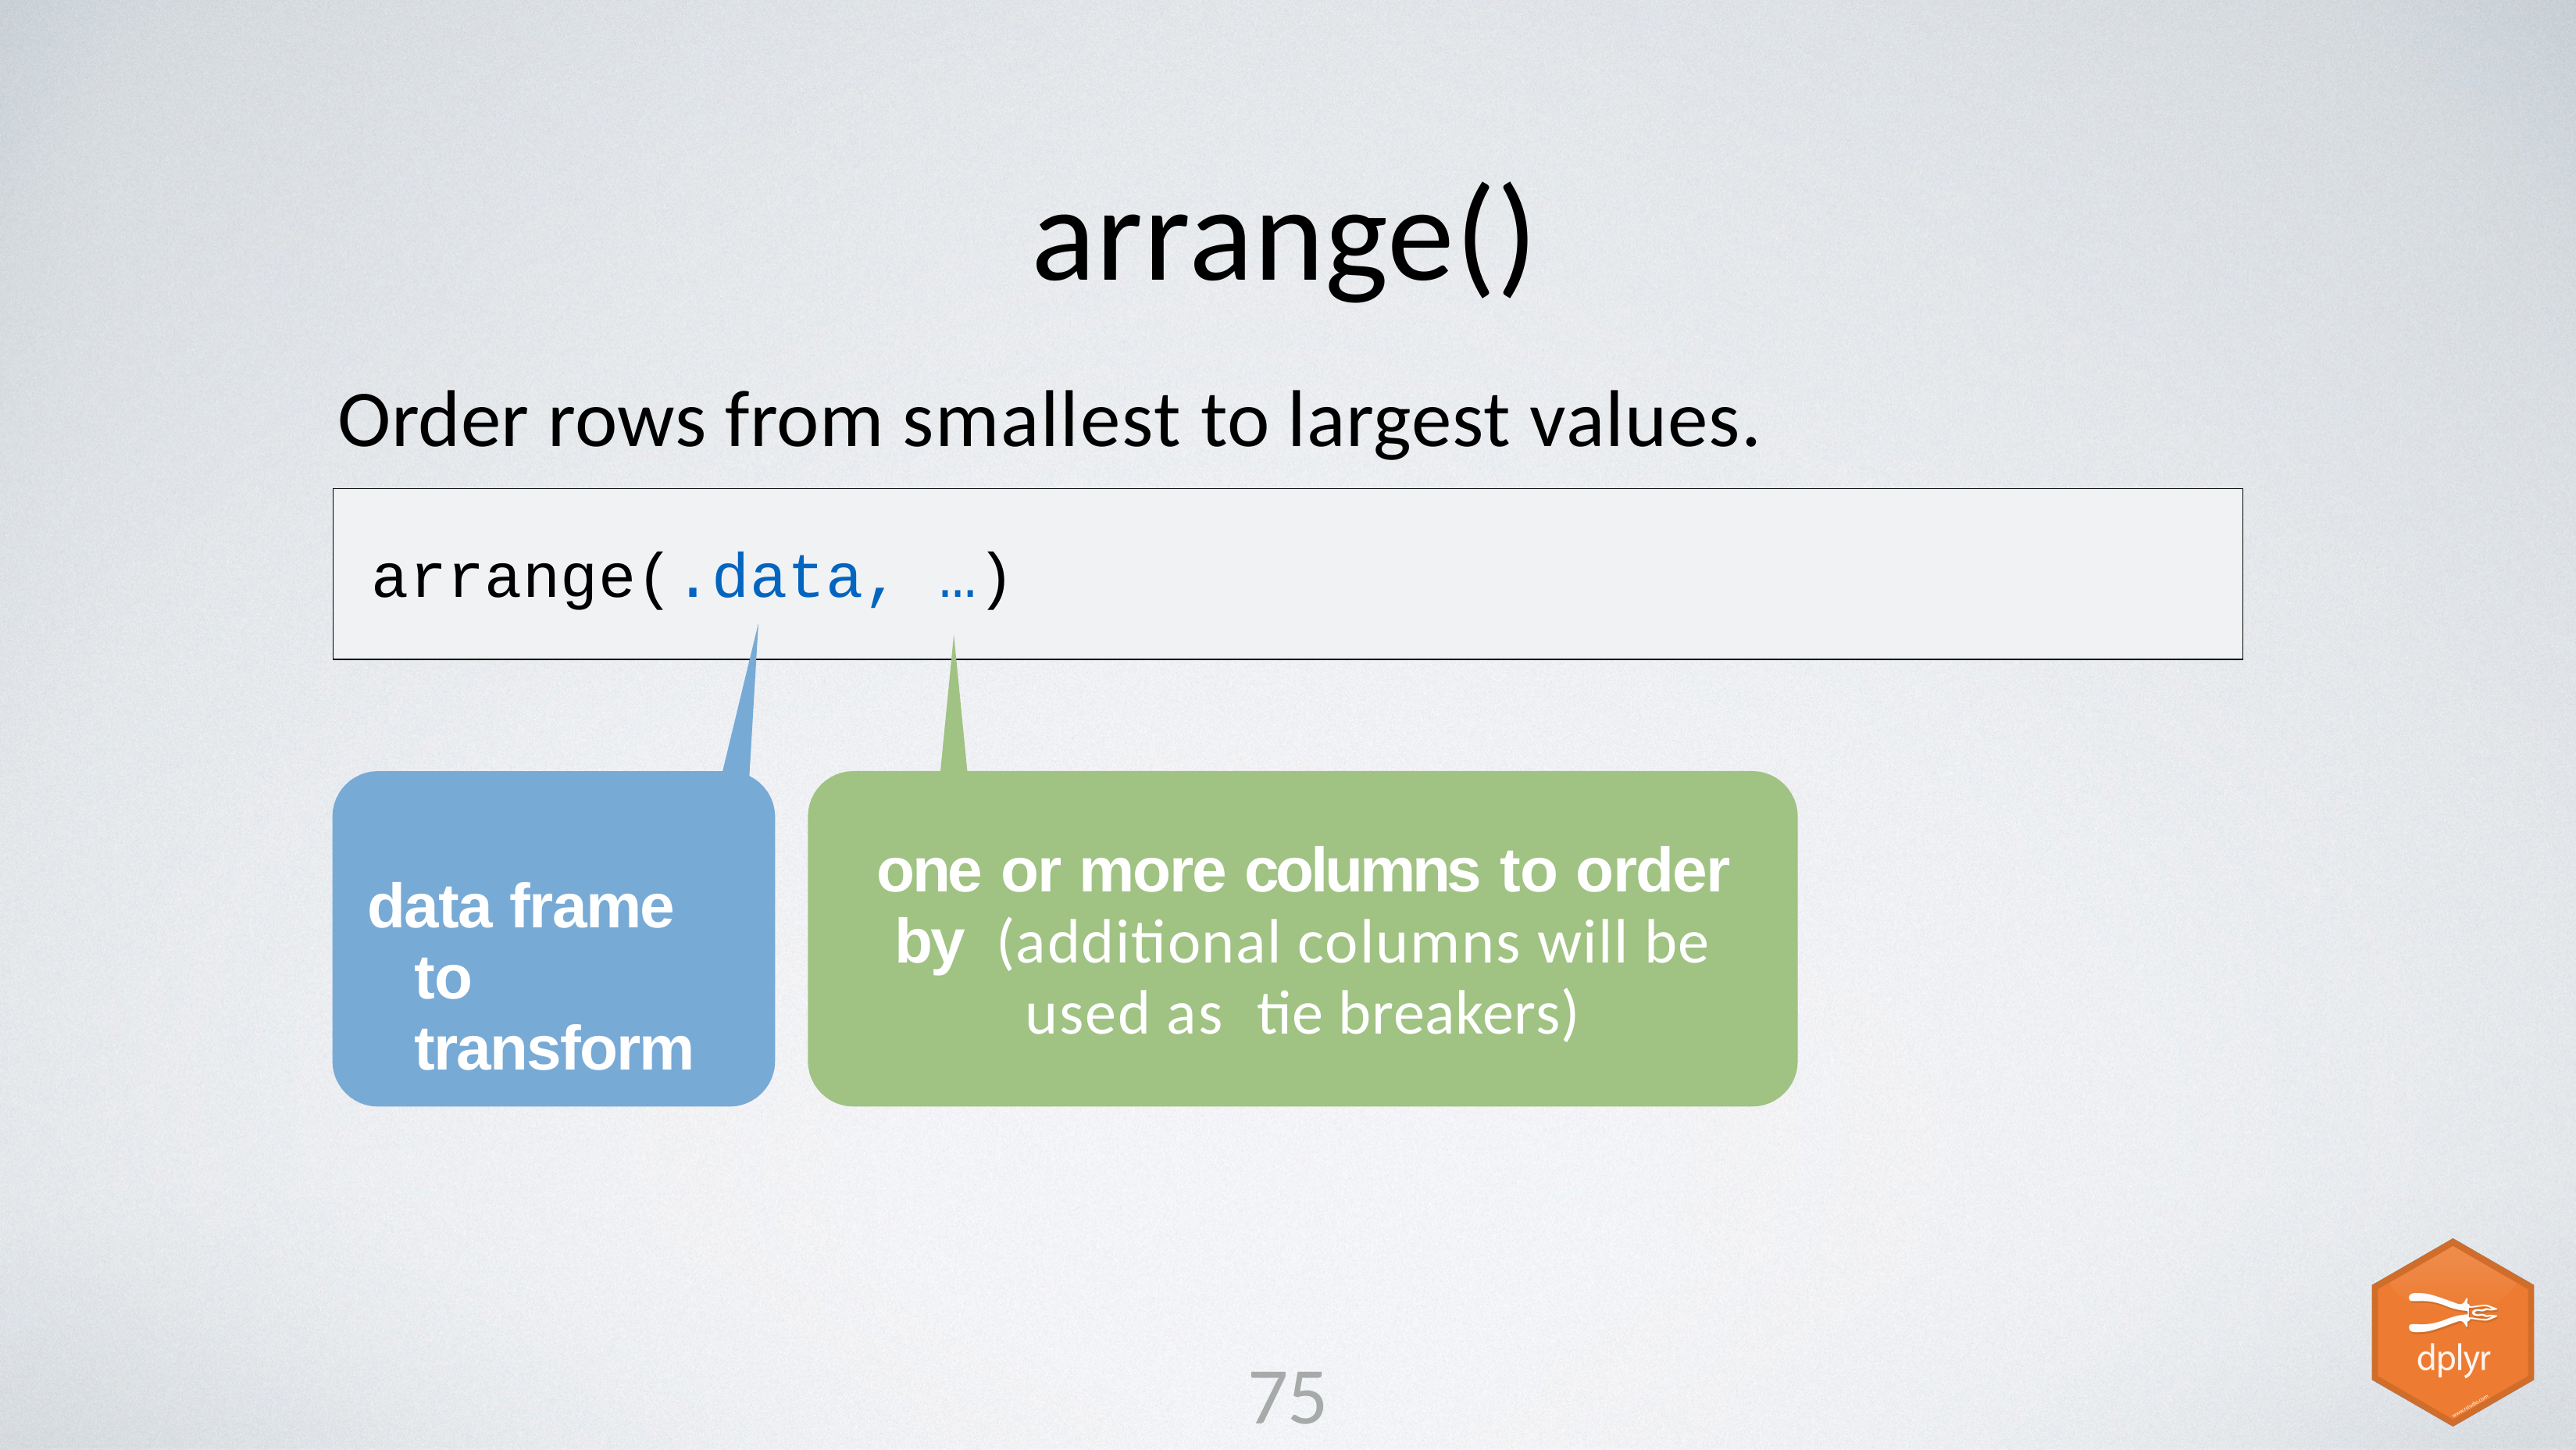

# arrange()
Order rows from smallest to largest values.
arrange(.data, …)

one or more columns to order by  (additional columns will be used as  tie breakers)
data frame to  transform

75